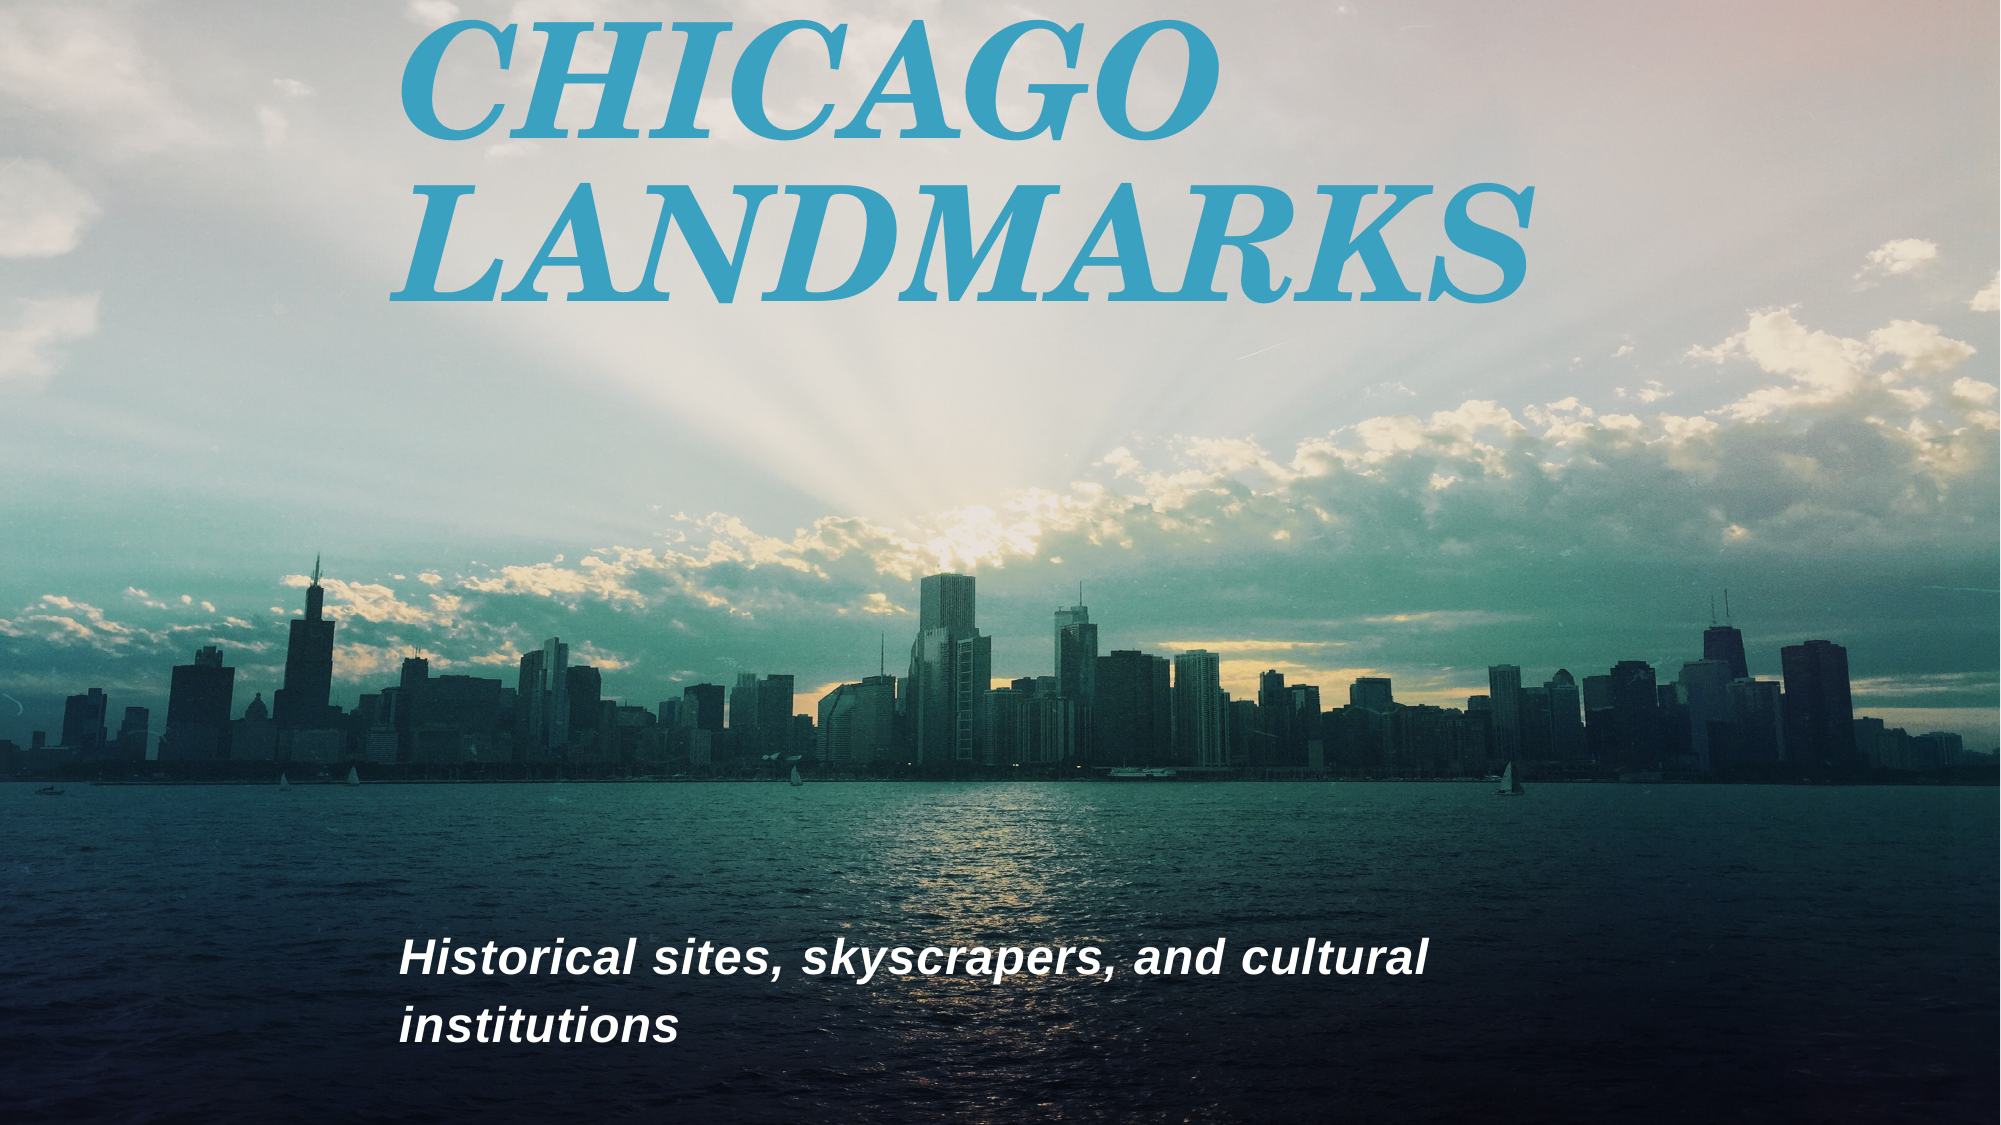

# Chicago Landmarks
Historical sites, skyscrapers, and cultural institutions